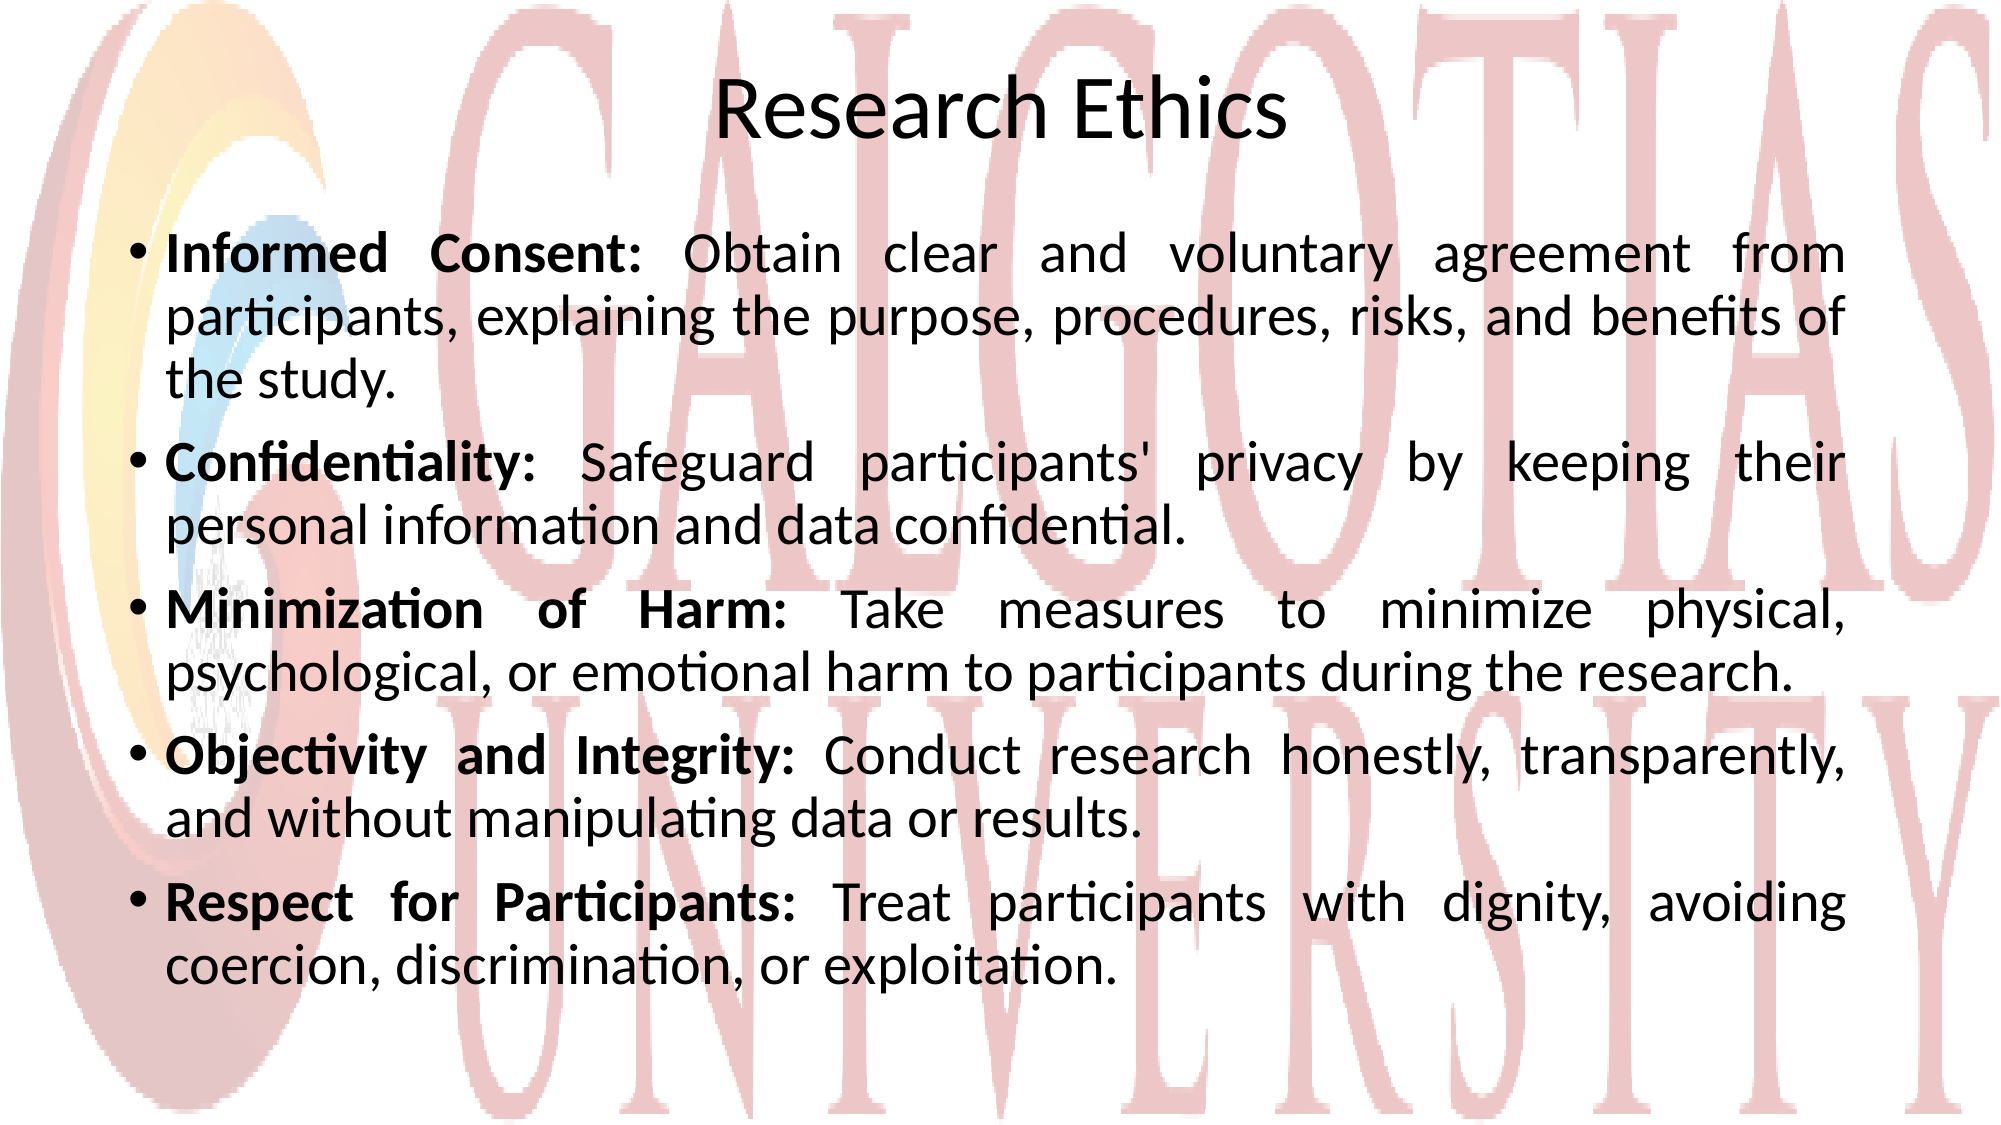

# Research Ethics
Informed Consent: Obtain clear and voluntary agreement from participants, explaining the purpose, procedures, risks, and benefits of the study.
Confidentiality: Safeguard participants' privacy by keeping their personal information and data confidential.
Minimization of Harm: Take measures to minimize physical, psychological, or emotional harm to participants during the research.
Objectivity and Integrity: Conduct research honestly, transparently, and without manipulating data or results.
Respect for Participants: Treat participants with dignity, avoiding coercion, discrimination, or exploitation.